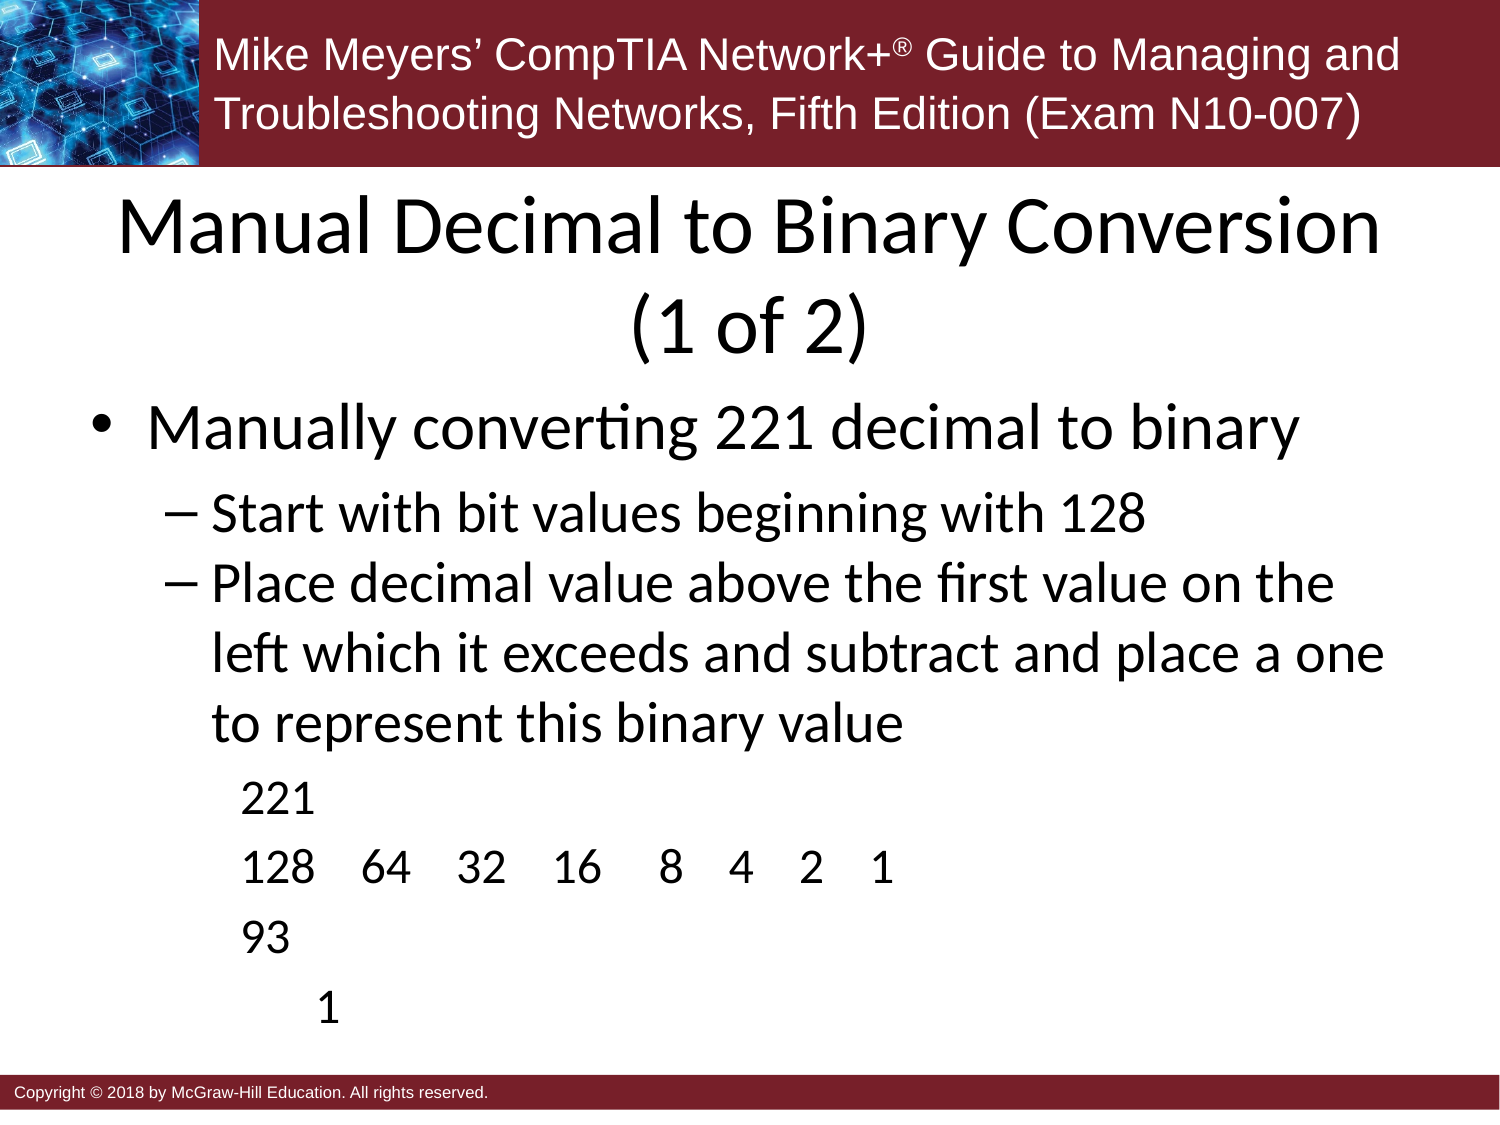

# Manual Decimal to Binary Conversion (1 of 2)
Manually converting 221 decimal to binary
Start with bit values beginning with 128
Place decimal value above the first value on the left which it exceeds and subtract and place a one to represent this binary value
221
128    64    32    16     8    4    2    1
93
	1